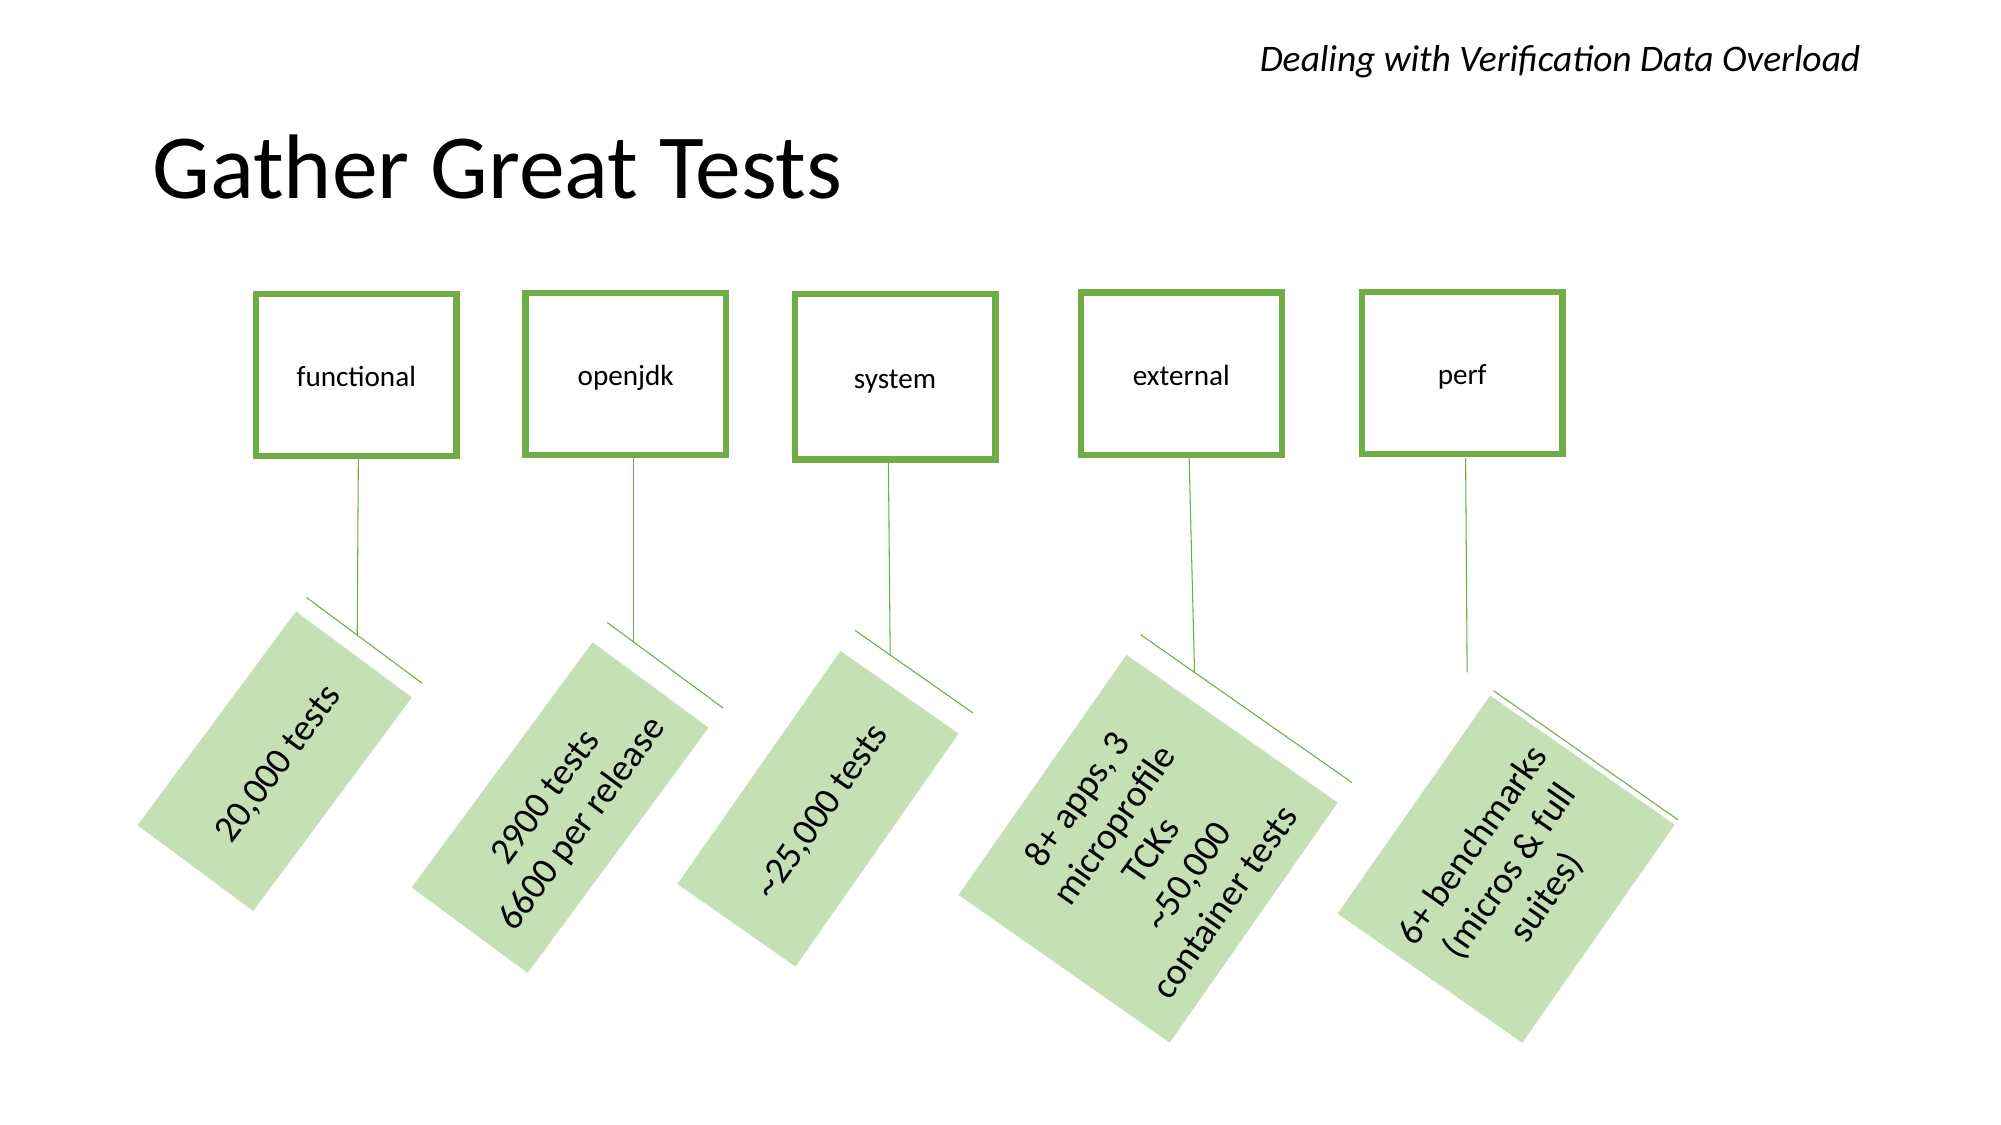

Dealing with Verification Data Overload
# Gather Great Tests
perf
external
openjdk
functional
system
20,000 tests
8+ apps, 3 microprofile TCKs
~50,000 container tests
2900 tests
6600 per release
~25,000 tests
6+ benchmarks (micros & full suites)
6